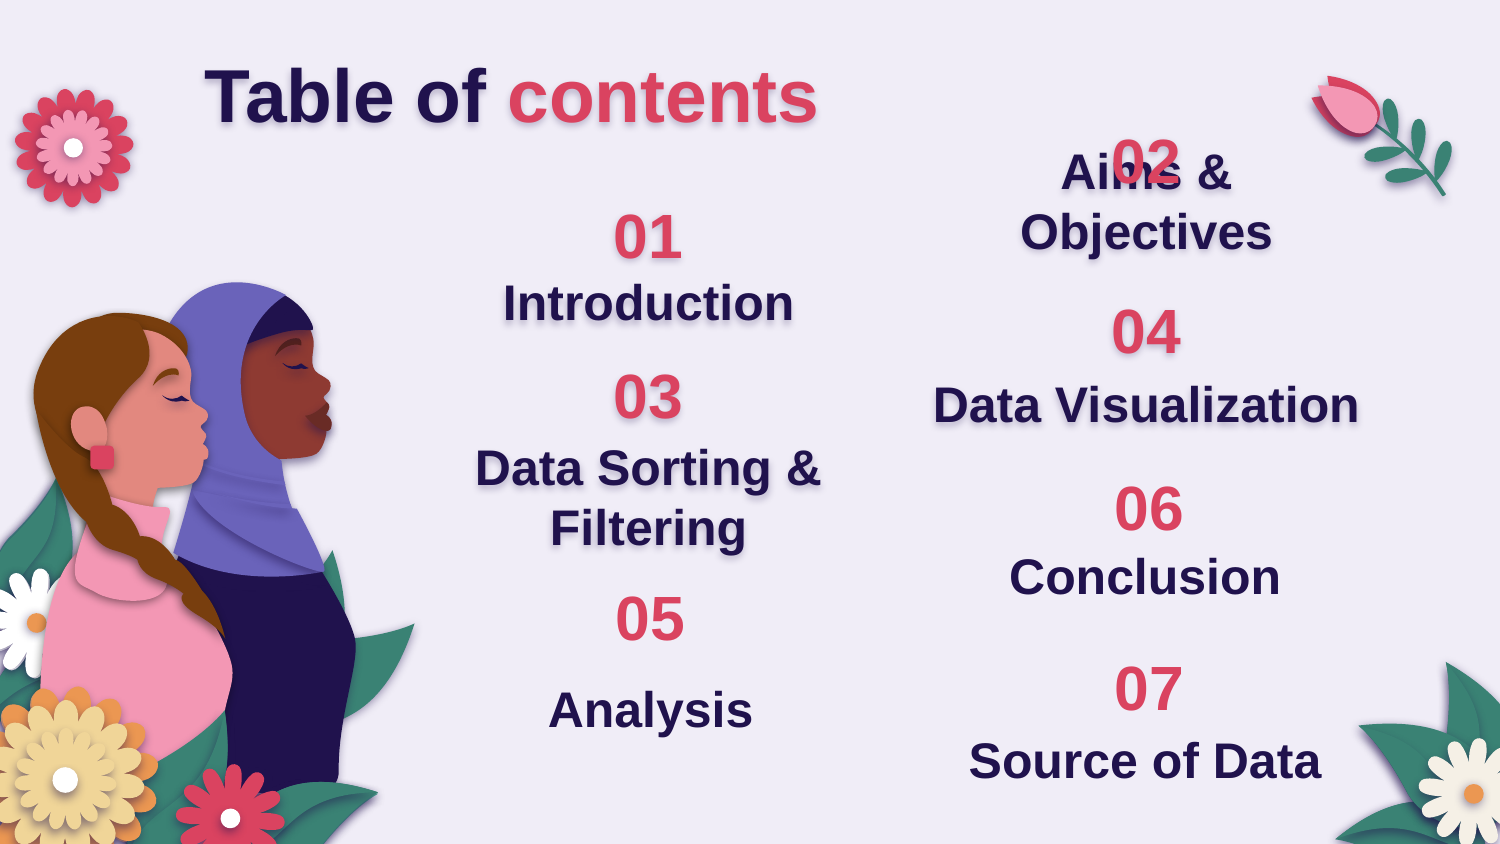

Table of contents

02
01
Aims & Objectives
# Introduction

04

03
Data Visualization
Data Sorting & Filtering
06

Conclusion
05
07

Analysis

Source of Data